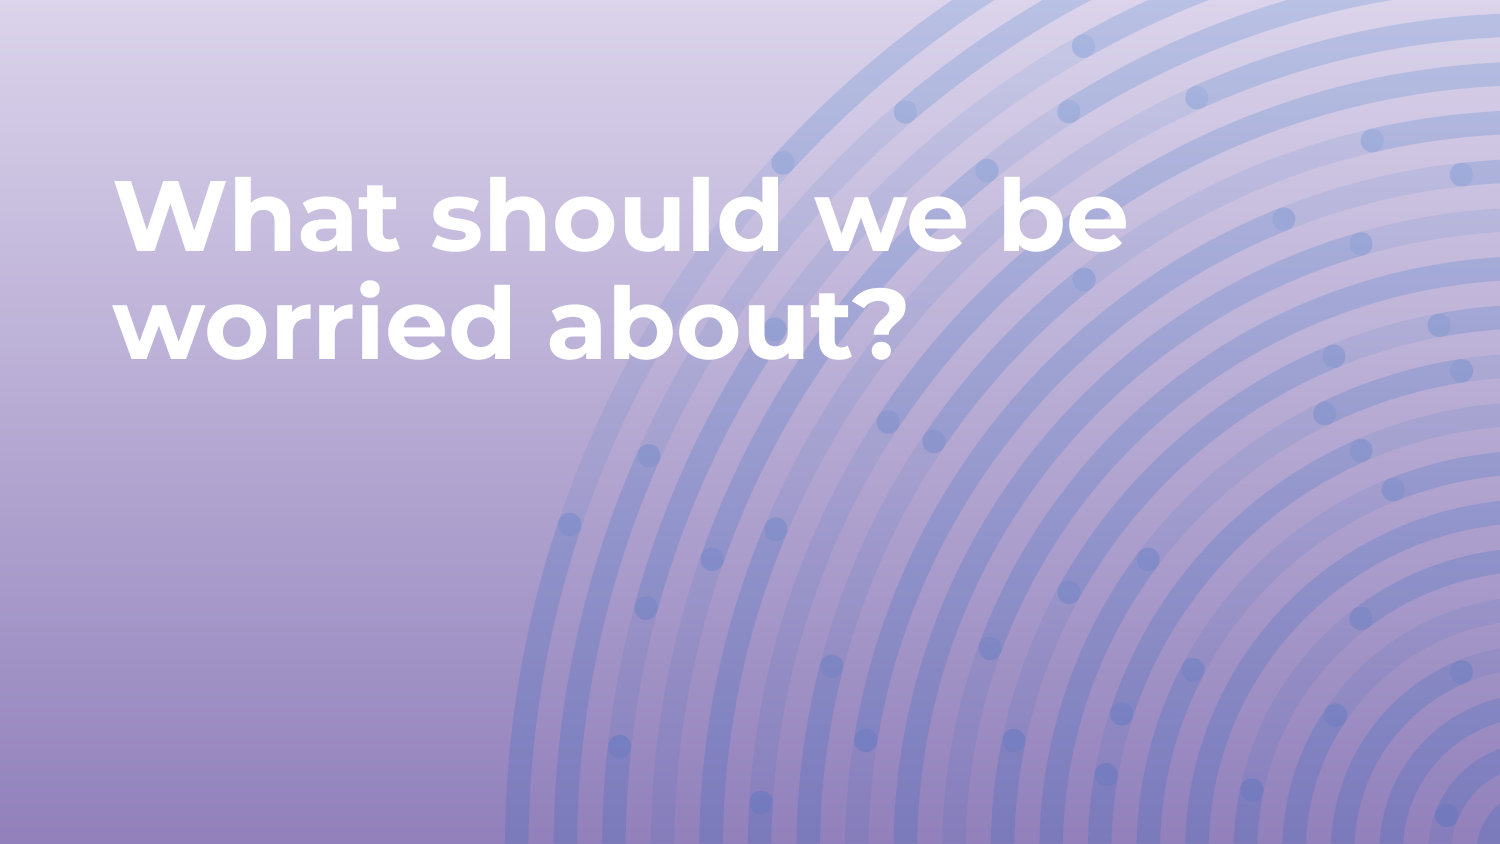

# What should we be worried about?